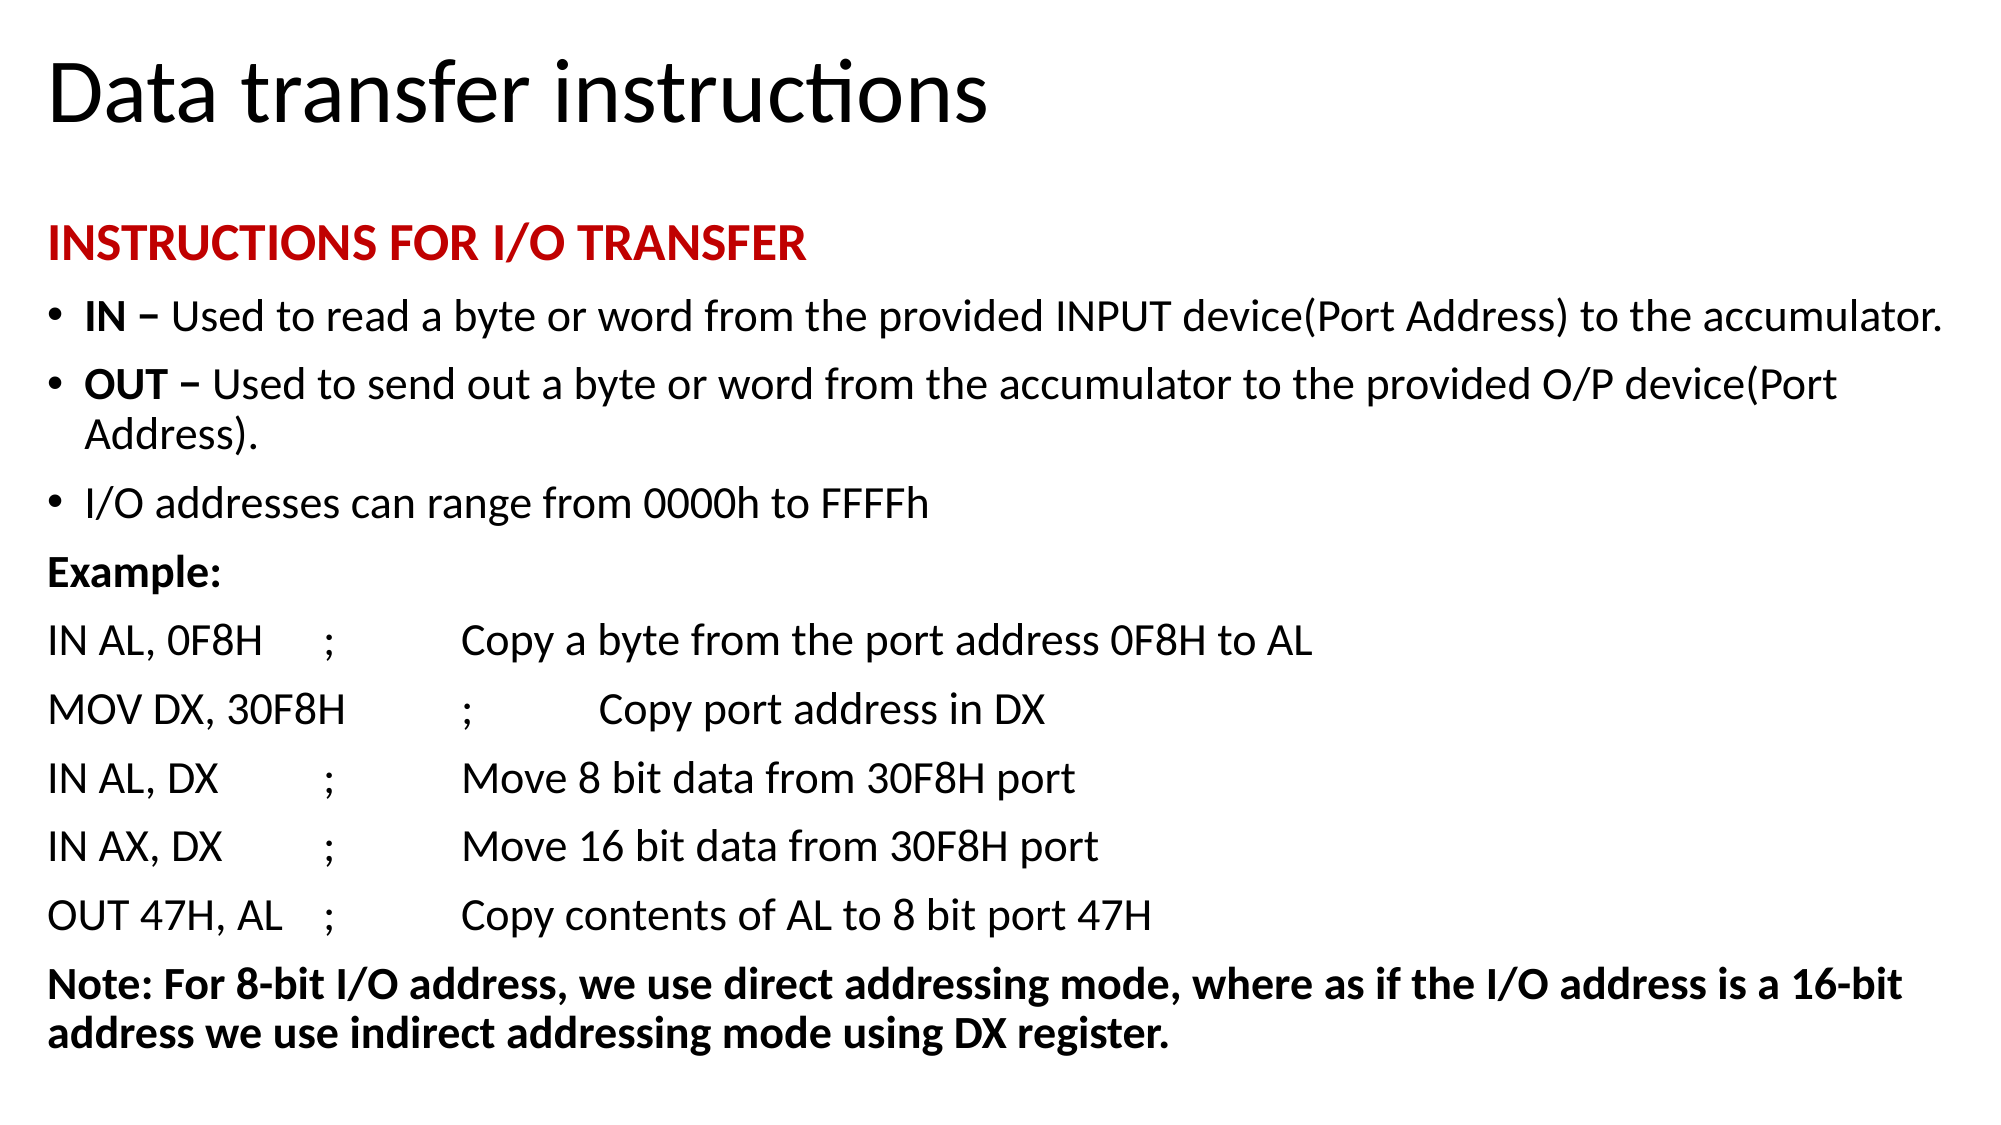

# Data transfer instructions
INSTRUCTIONS FOR I/O TRANSFER
IN − Used to read a byte or word from the provided INPUT device(Port Address) to the accumulator.
OUT − Used to send out a byte or word from the accumulator to the provided O/P device(Port Address).
I/O addresses can range from 0000h to FFFFh
Example:
IN AL, 0F8H 	; 	Copy a byte from the port address 0F8H to AL
MOV DX, 30F8H 	; 	Copy port address in DX
IN AL, DX 	; 	Move 8 bit data from 30F8H port
IN AX, DX 	; 	Move 16 bit data from 30F8H port
OUT 47H, AL 	; 	Copy contents of AL to 8 bit port 47H
Note: For 8-bit I/O address, we use direct addressing mode, where as if the I/O address is a 16-bit address we use indirect addressing mode using DX register.